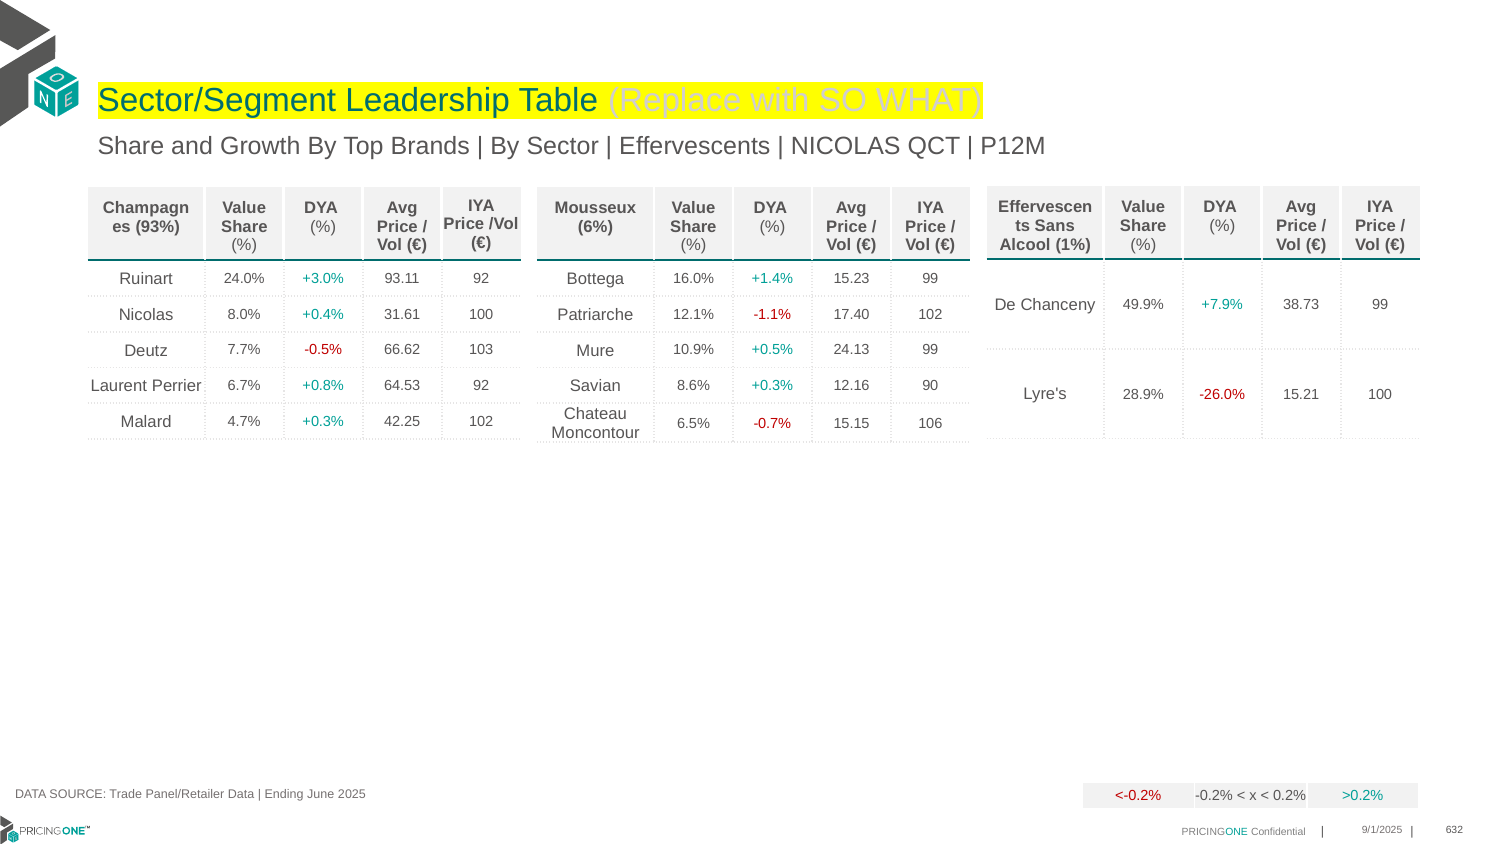

# Sector/Segment Leadership Table (Replace with SO WHAT)
Share and Growth By Top Brands | By Sector | Effervescents | NICOLAS QCT | P12M
| Effervescents Sans Alcool (1%) | Value Share (%) | DYA (%) | Avg Price /Vol (€) | IYA Price /Vol (€) |
| --- | --- | --- | --- | --- |
| De Chanceny | 49.9% | +7.9% | 38.73 | 99 |
| Lyre's | 28.9% | -26.0% | 15.21 | 100 |
| Champagnes (93%) | Value Share (%) | DYA (%) | Avg Price /Vol (€) | IYA Price /Vol (€) |
| --- | --- | --- | --- | --- |
| Ruinart | 24.0% | +3.0% | 93.11 | 92 |
| Nicolas | 8.0% | +0.4% | 31.61 | 100 |
| Deutz | 7.7% | -0.5% | 66.62 | 103 |
| Laurent Perrier | 6.7% | +0.8% | 64.53 | 92 |
| Malard | 4.7% | +0.3% | 42.25 | 102 |
| Mousseux (6%) | Value Share (%) | DYA (%) | Avg Price /Vol (€) | IYA Price /Vol (€) |
| --- | --- | --- | --- | --- |
| Bottega | 16.0% | +1.4% | 15.23 | 99 |
| Patriarche | 12.1% | -1.1% | 17.40 | 102 |
| Mure | 10.9% | +0.5% | 24.13 | 99 |
| Savian | 8.6% | +0.3% | 12.16 | 90 |
| Chateau Moncontour | 6.5% | -0.7% | 15.15 | 106 |
DATA SOURCE: Trade Panel/Retailer Data | Ending June 2025
| <-0.2% | -0.2% < x < 0.2% | >0.2% |
| --- | --- | --- |

9/1/2025
632